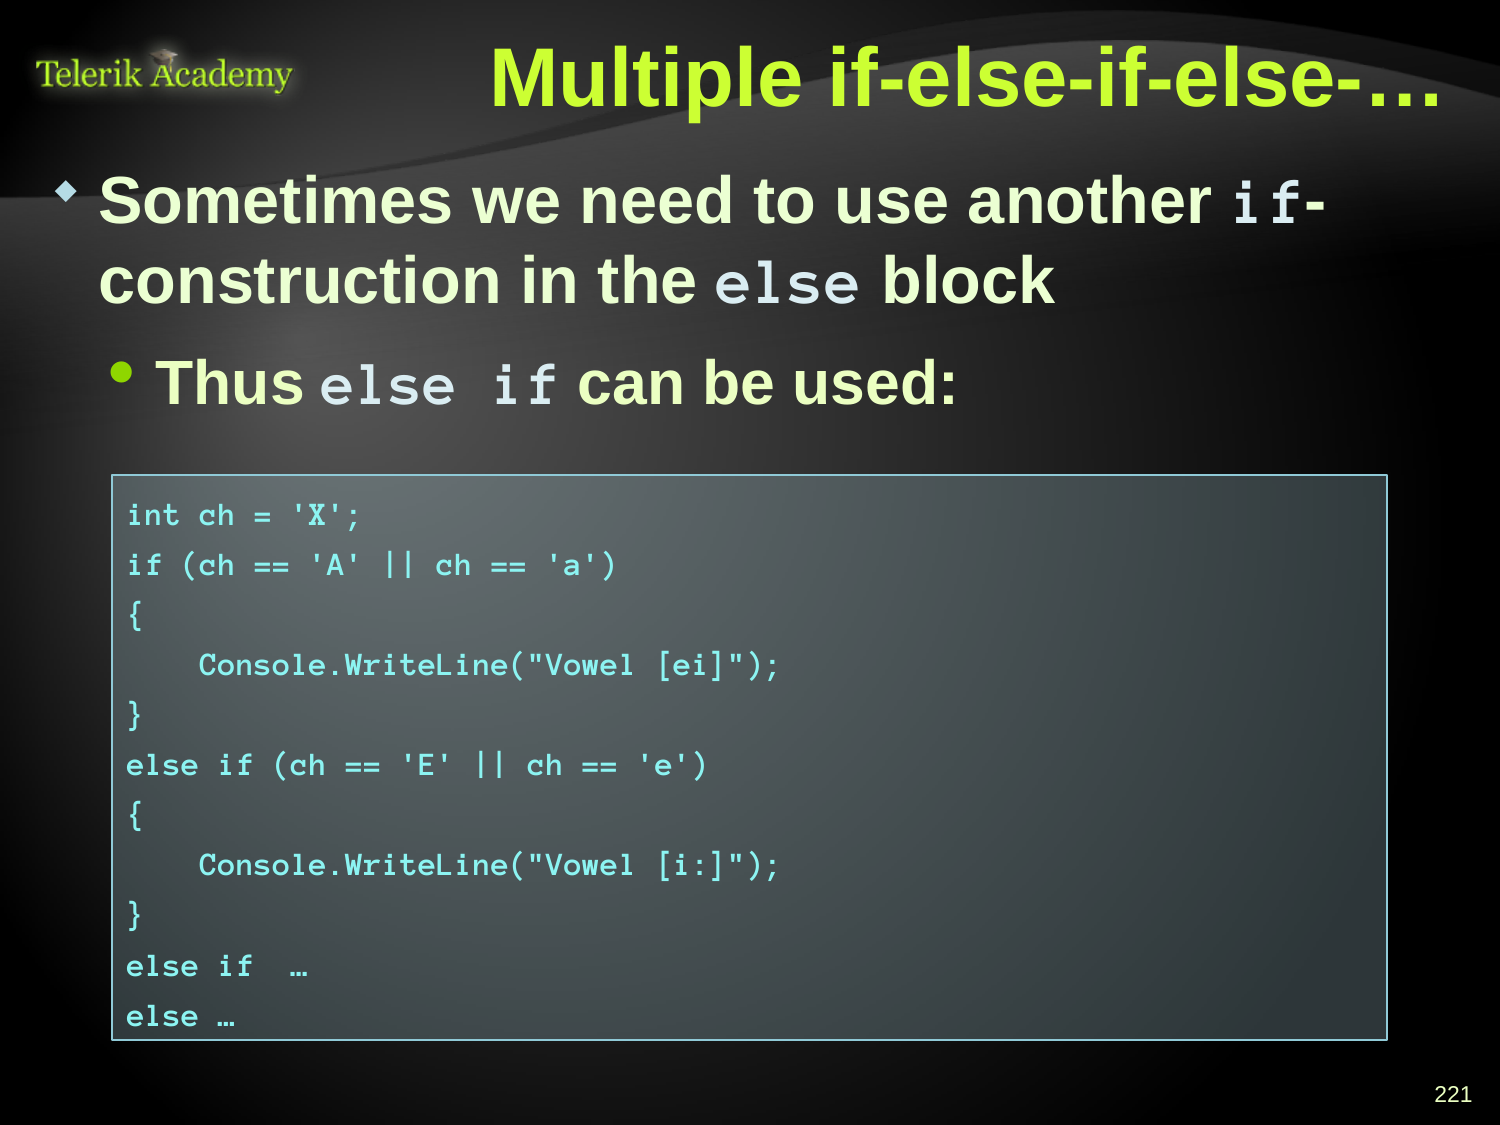

# Multiple if-else-if-else-…
Sometimes we need to use another if-construction in the else block
Thus else if can be used:
int ch = 'X';
if (ch == 'A' || ch == 'a')
{
    Console.WriteLine("Vowel [ei]");
}
else if (ch == 'E' || ch == 'e')
{
    Console.WriteLine("Vowel [i:]");
}
else if  …
else …
221